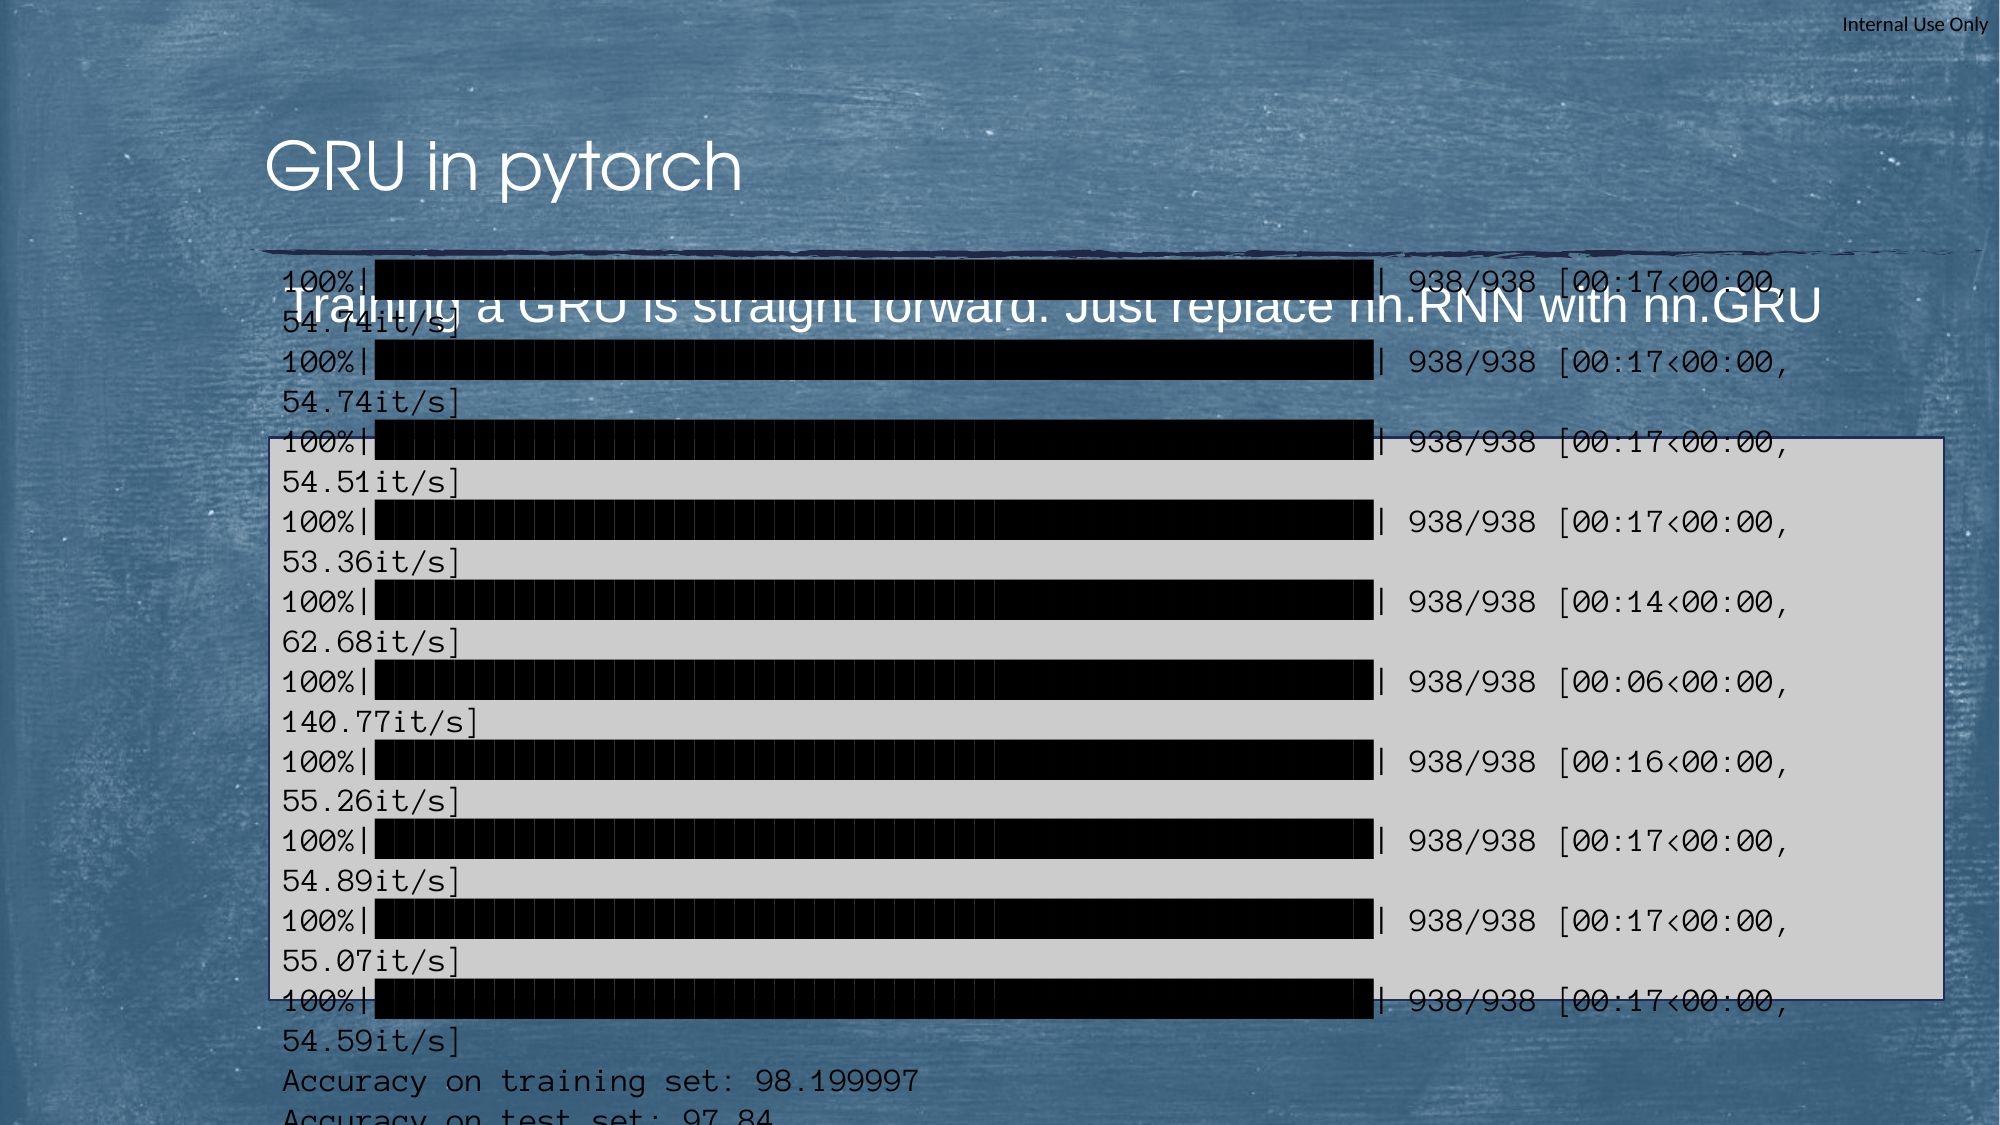

# GRU in pytorch
Training a GRU is straight forward. Just replace nn.RNN with nn.GRU

100%|██████████████████████████████████████████████████| 938/938 [00:17<00:00, 54.74it/s]
100%|██████████████████████████████████████████████████| 938/938 [00:17<00:00, 54.74it/s]
100%|██████████████████████████████████████████████████| 938/938 [00:17<00:00, 54.51it/s]
100%|██████████████████████████████████████████████████| 938/938 [00:17<00:00, 53.36it/s]
100%|██████████████████████████████████████████████████| 938/938 [00:14<00:00, 62.68it/s]
100%|██████████████████████████████████████████████████| 938/938 [00:06<00:00, 140.77it/s]
100%|██████████████████████████████████████████████████| 938/938 [00:16<00:00, 55.26it/s]
100%|██████████████████████████████████████████████████| 938/938 [00:17<00:00, 54.89it/s]
100%|██████████████████████████████████████████████████| 938/938 [00:17<00:00, 55.07it/s]
100%|██████████████████████████████████████████████████| 938/938 [00:17<00:00, 54.59it/s]
Accuracy on training set: 98.199997
Accuracy on test set: 97.84